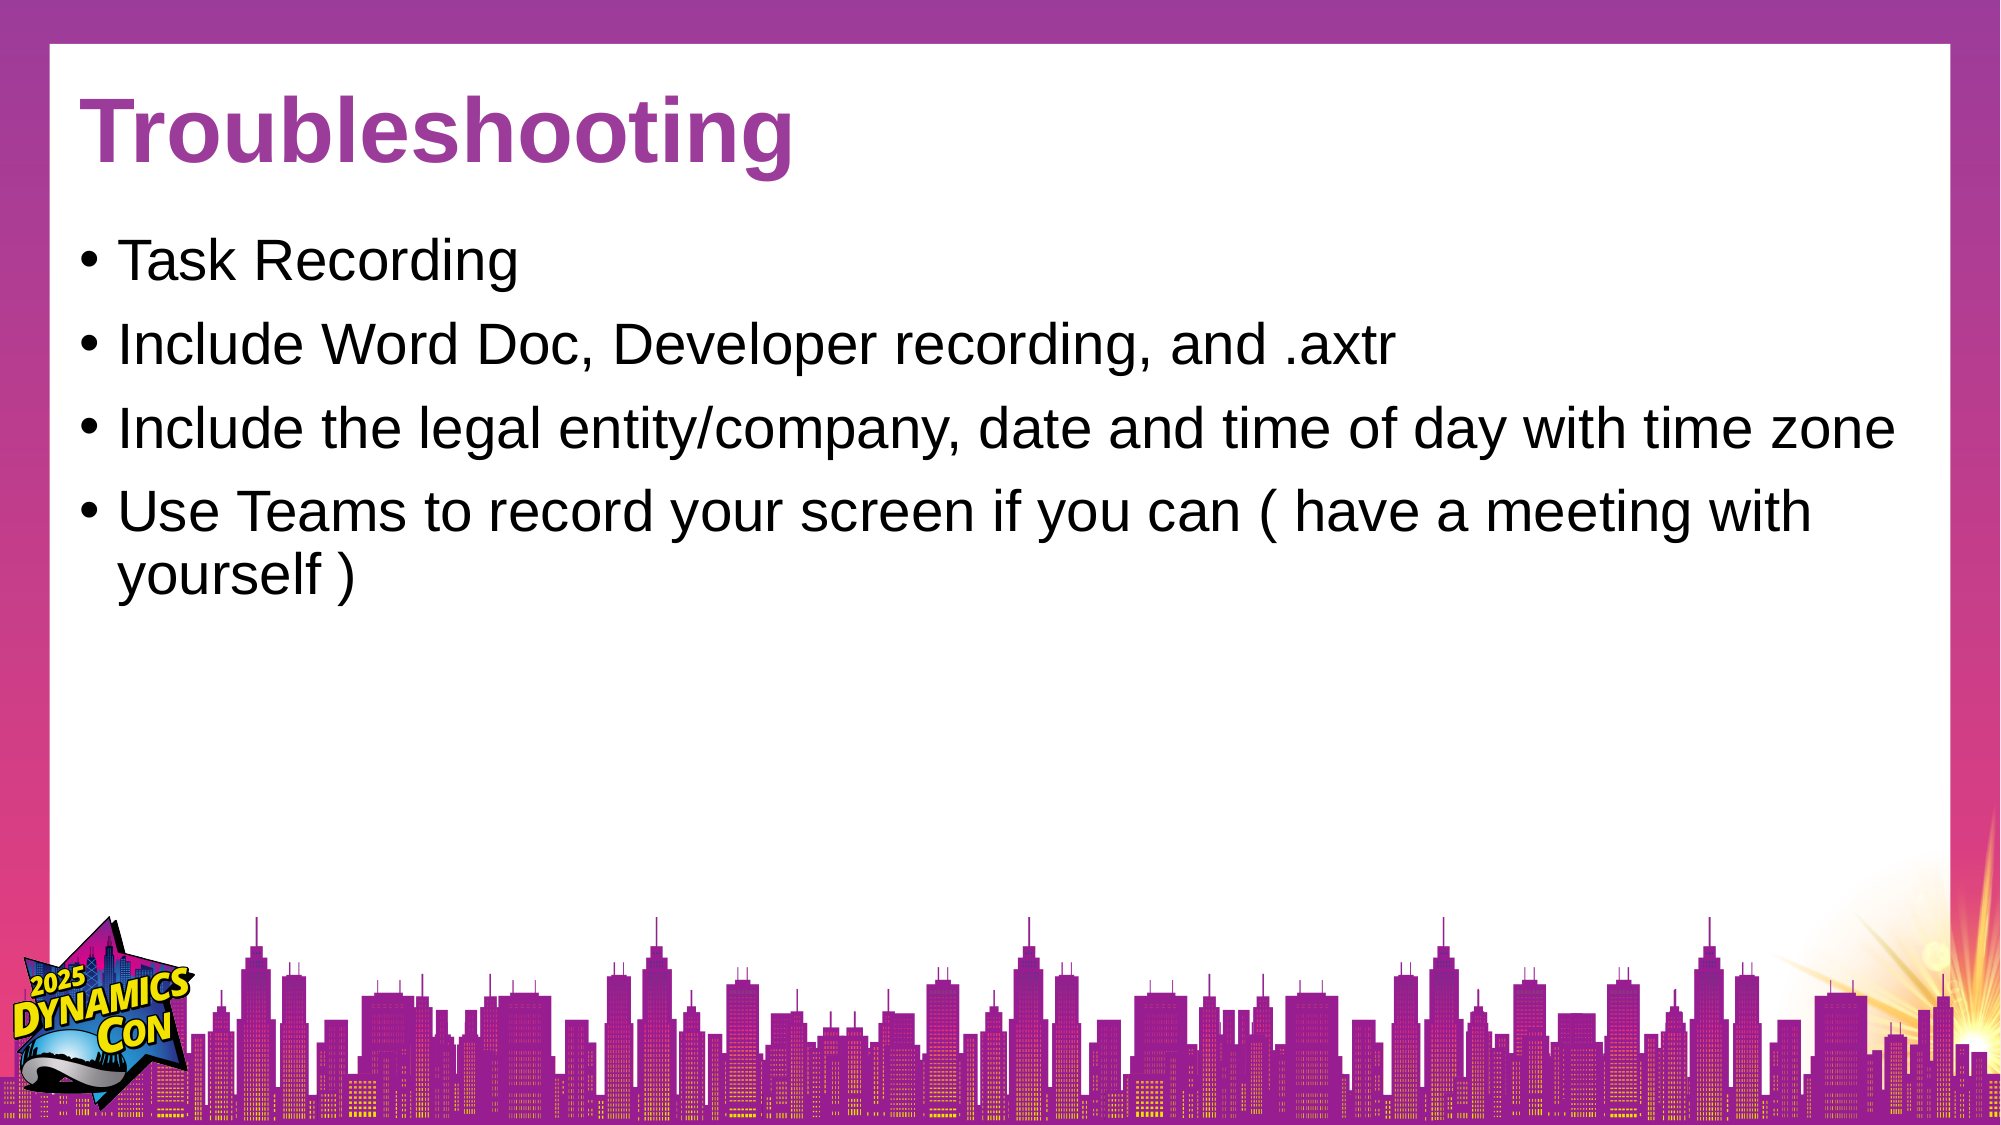

# Troubleshooting
Task Recording
Include Word Doc, Developer recording, and .axtr
Include the legal entity/company, date and time of day with time zone
Use Teams to record your screen if you can ( have a meeting with yourself )